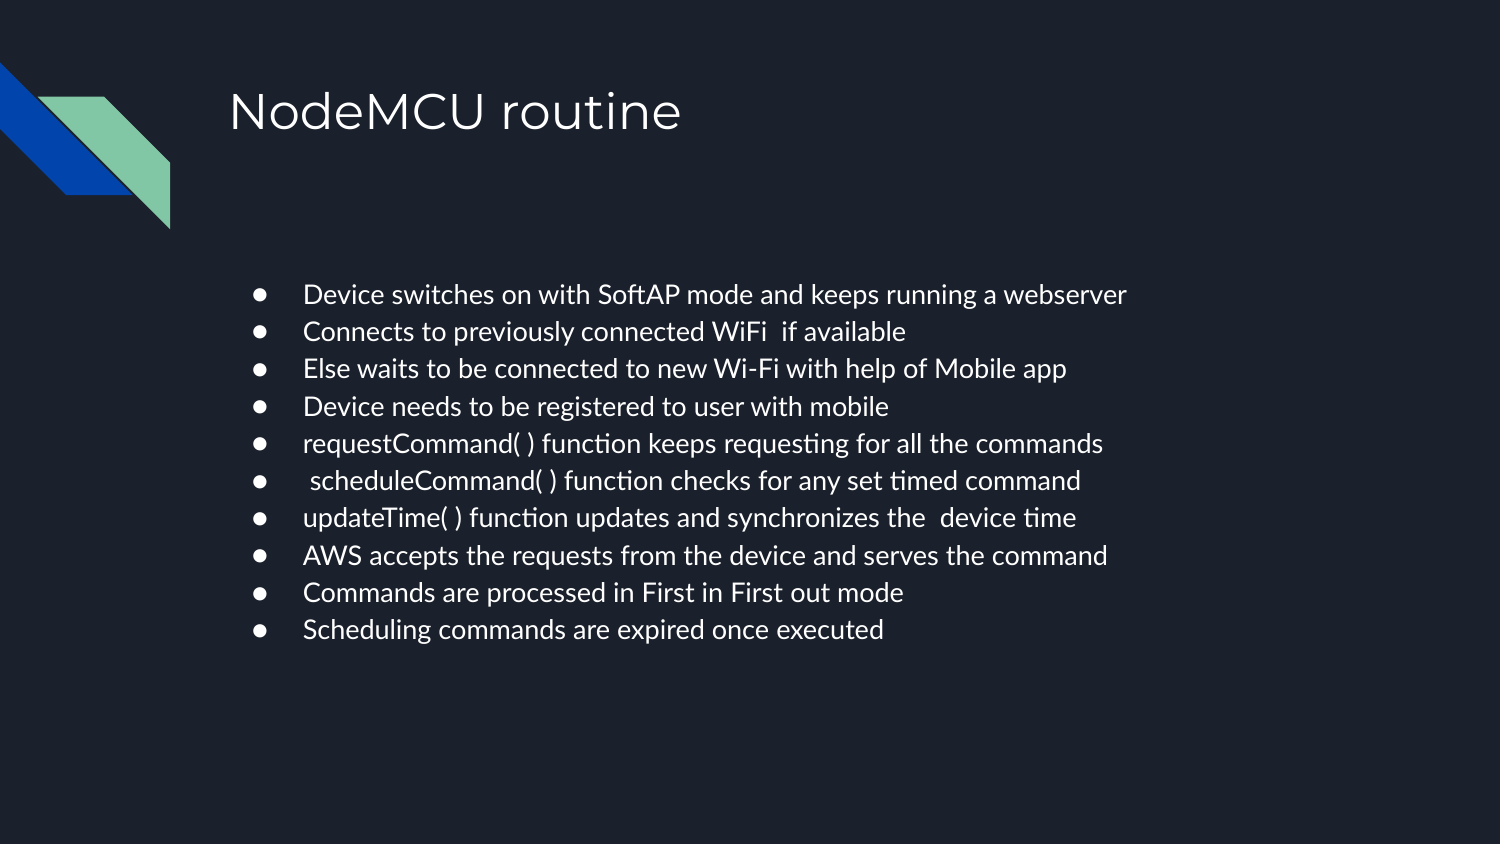

# NodeMCU routine
Device switches on with SoftAP mode and keeps running a webserver
Connects to previously connected WiFi  if available
Else waits to be connected to new Wi-Fi with help of Mobile app
Device needs to be registered to user with mobile
requestCommand( ) function keeps requesting for all the commands
 scheduleCommand( ) function checks for any set timed command
updateTime( ) function updates and synchronizes the  device time
AWS accepts the requests from the device and serves the command
Commands are processed in First in First out mode
Scheduling commands are expired once executed